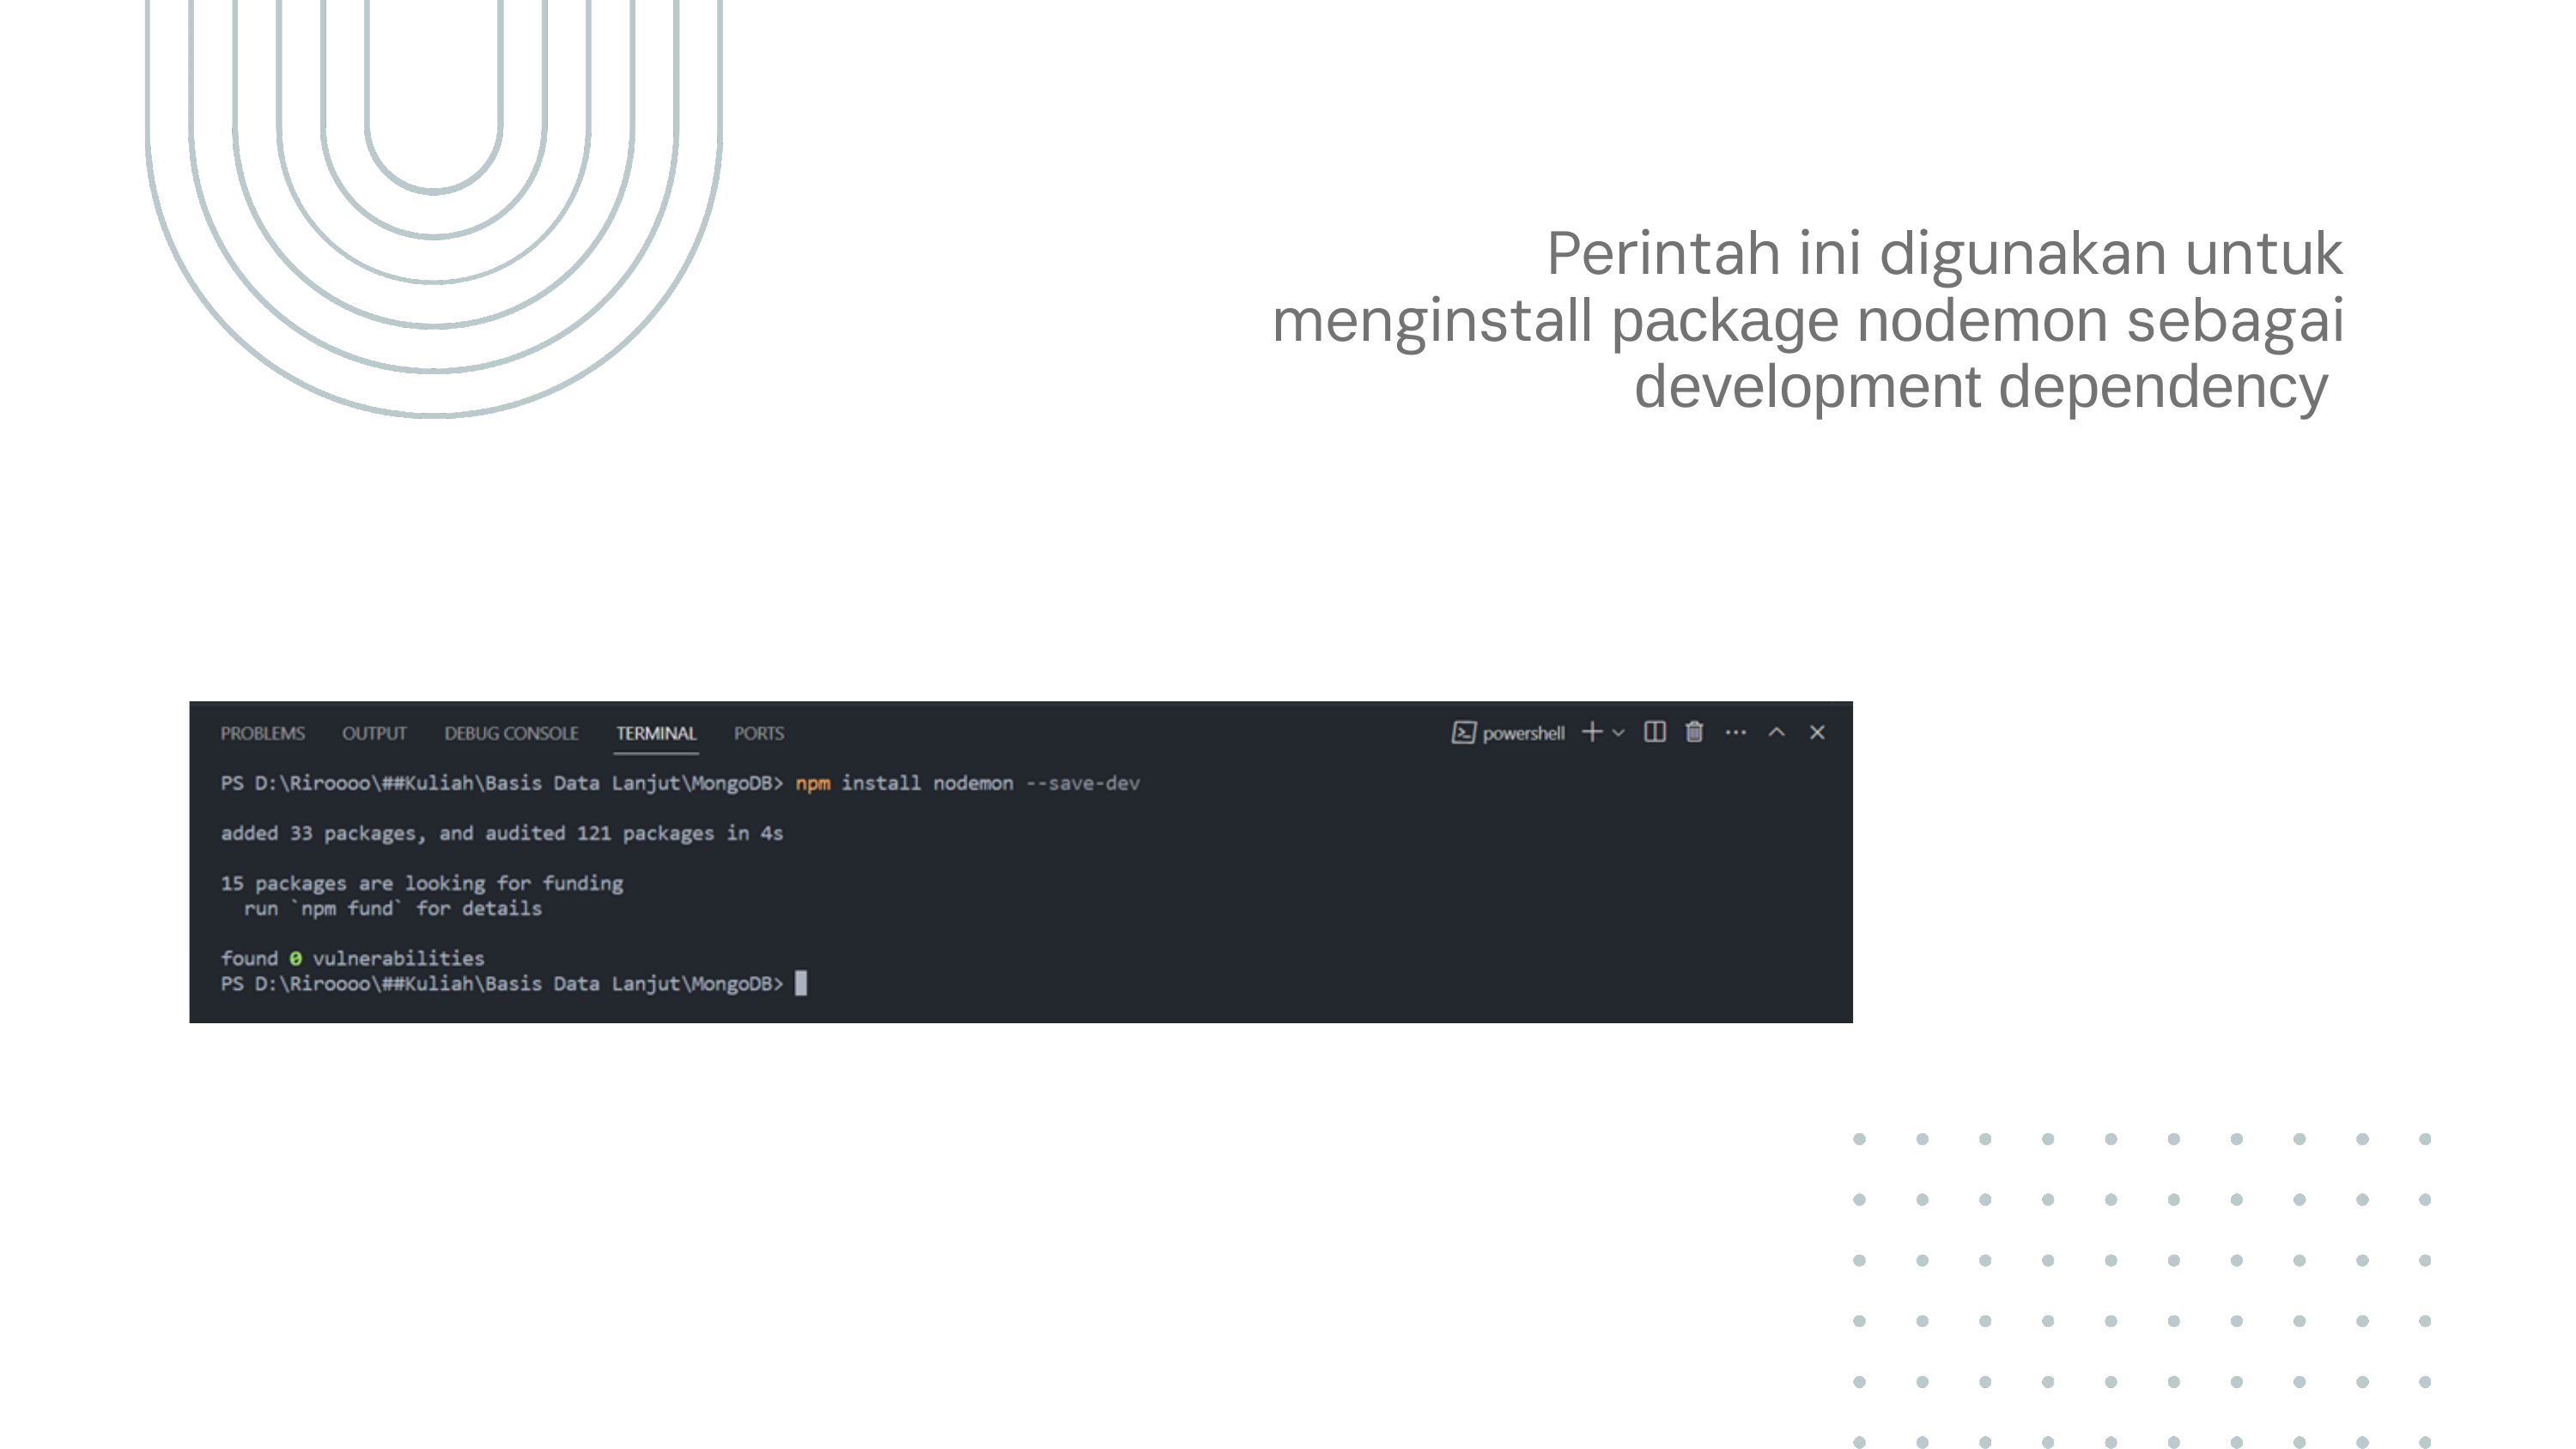

Perintah ini digunakan untuk menginstall package nodemon sebagai development dependency